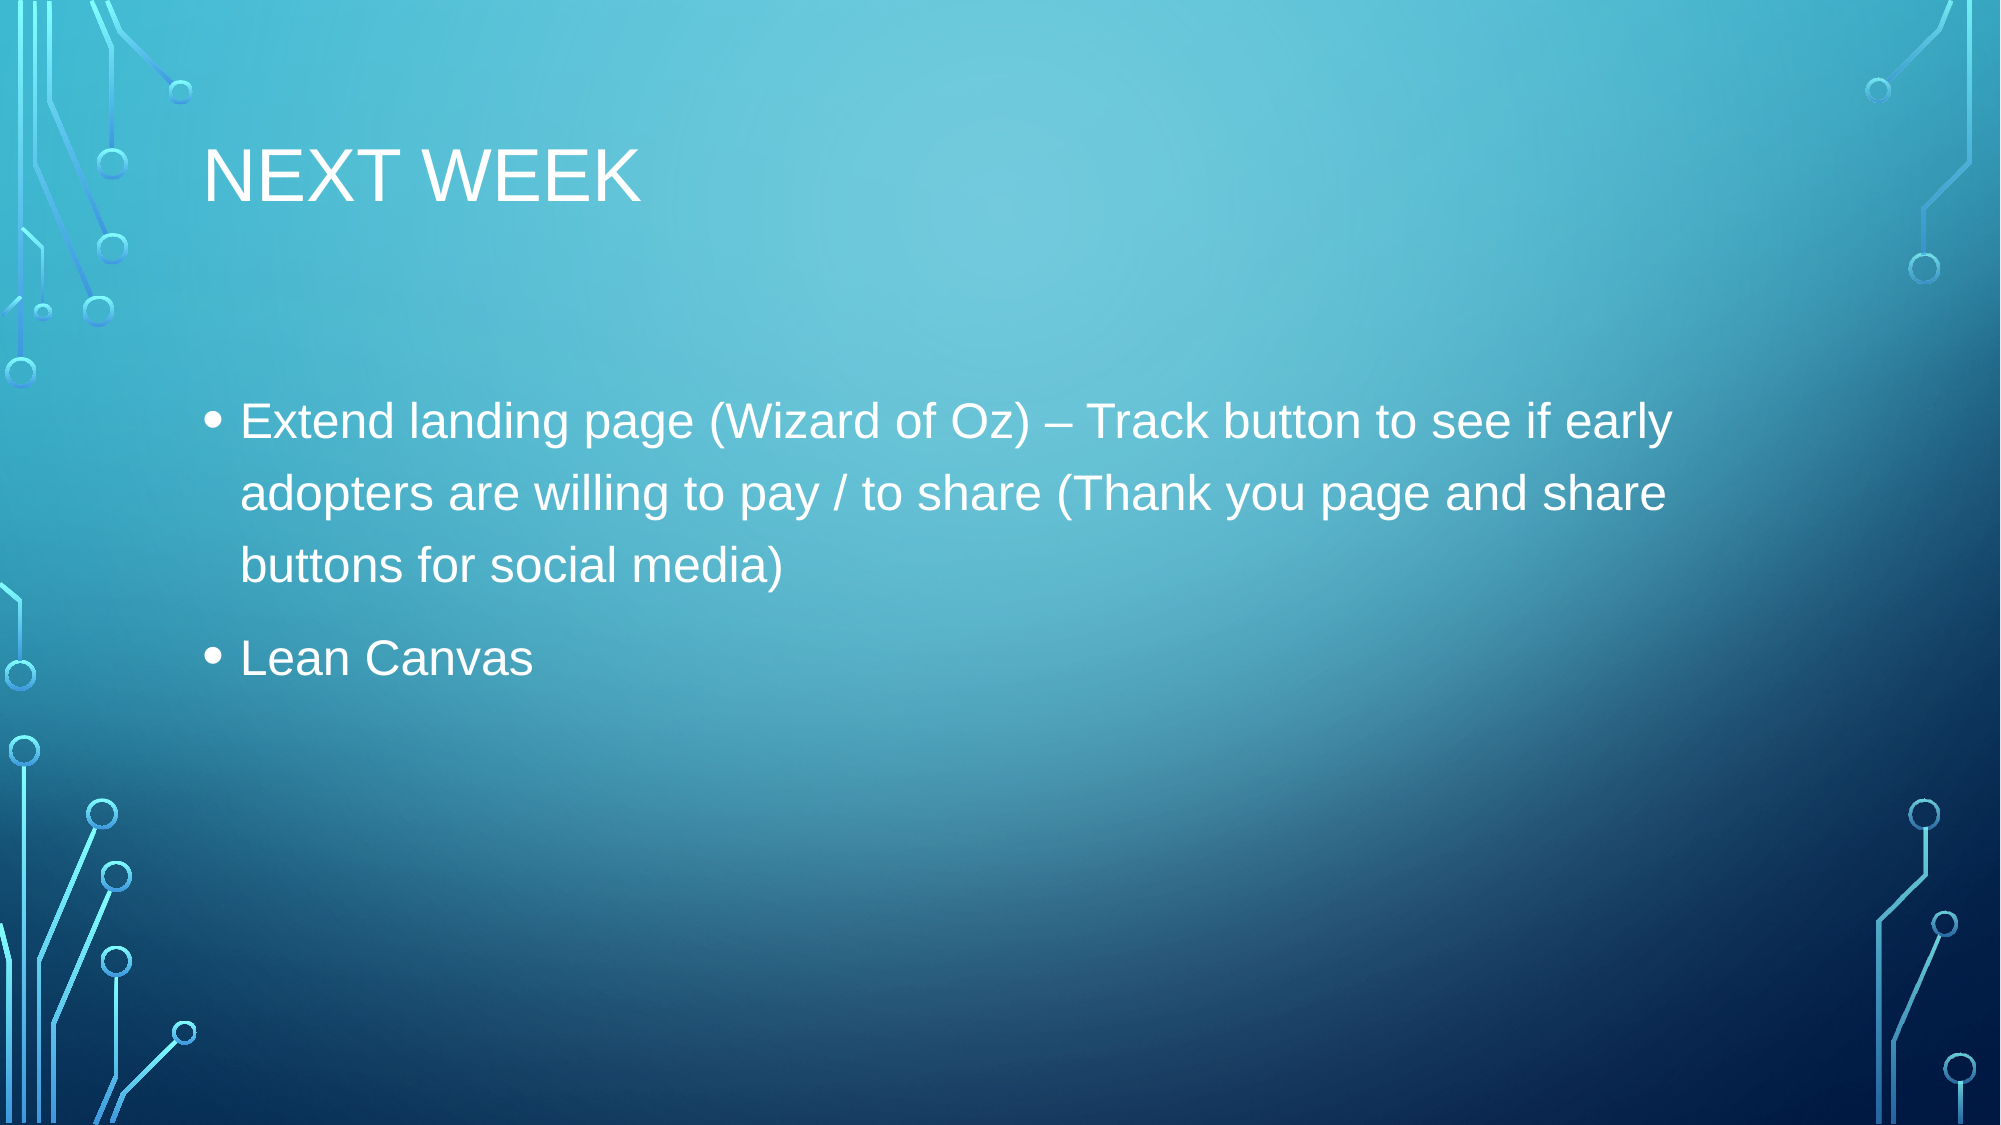

# NeXt Week
Extend landing page (Wizard of Oz) – Track button to see if early adopters are willing to pay / to share (Thank you page and share buttons for social media)
Lean Canvas